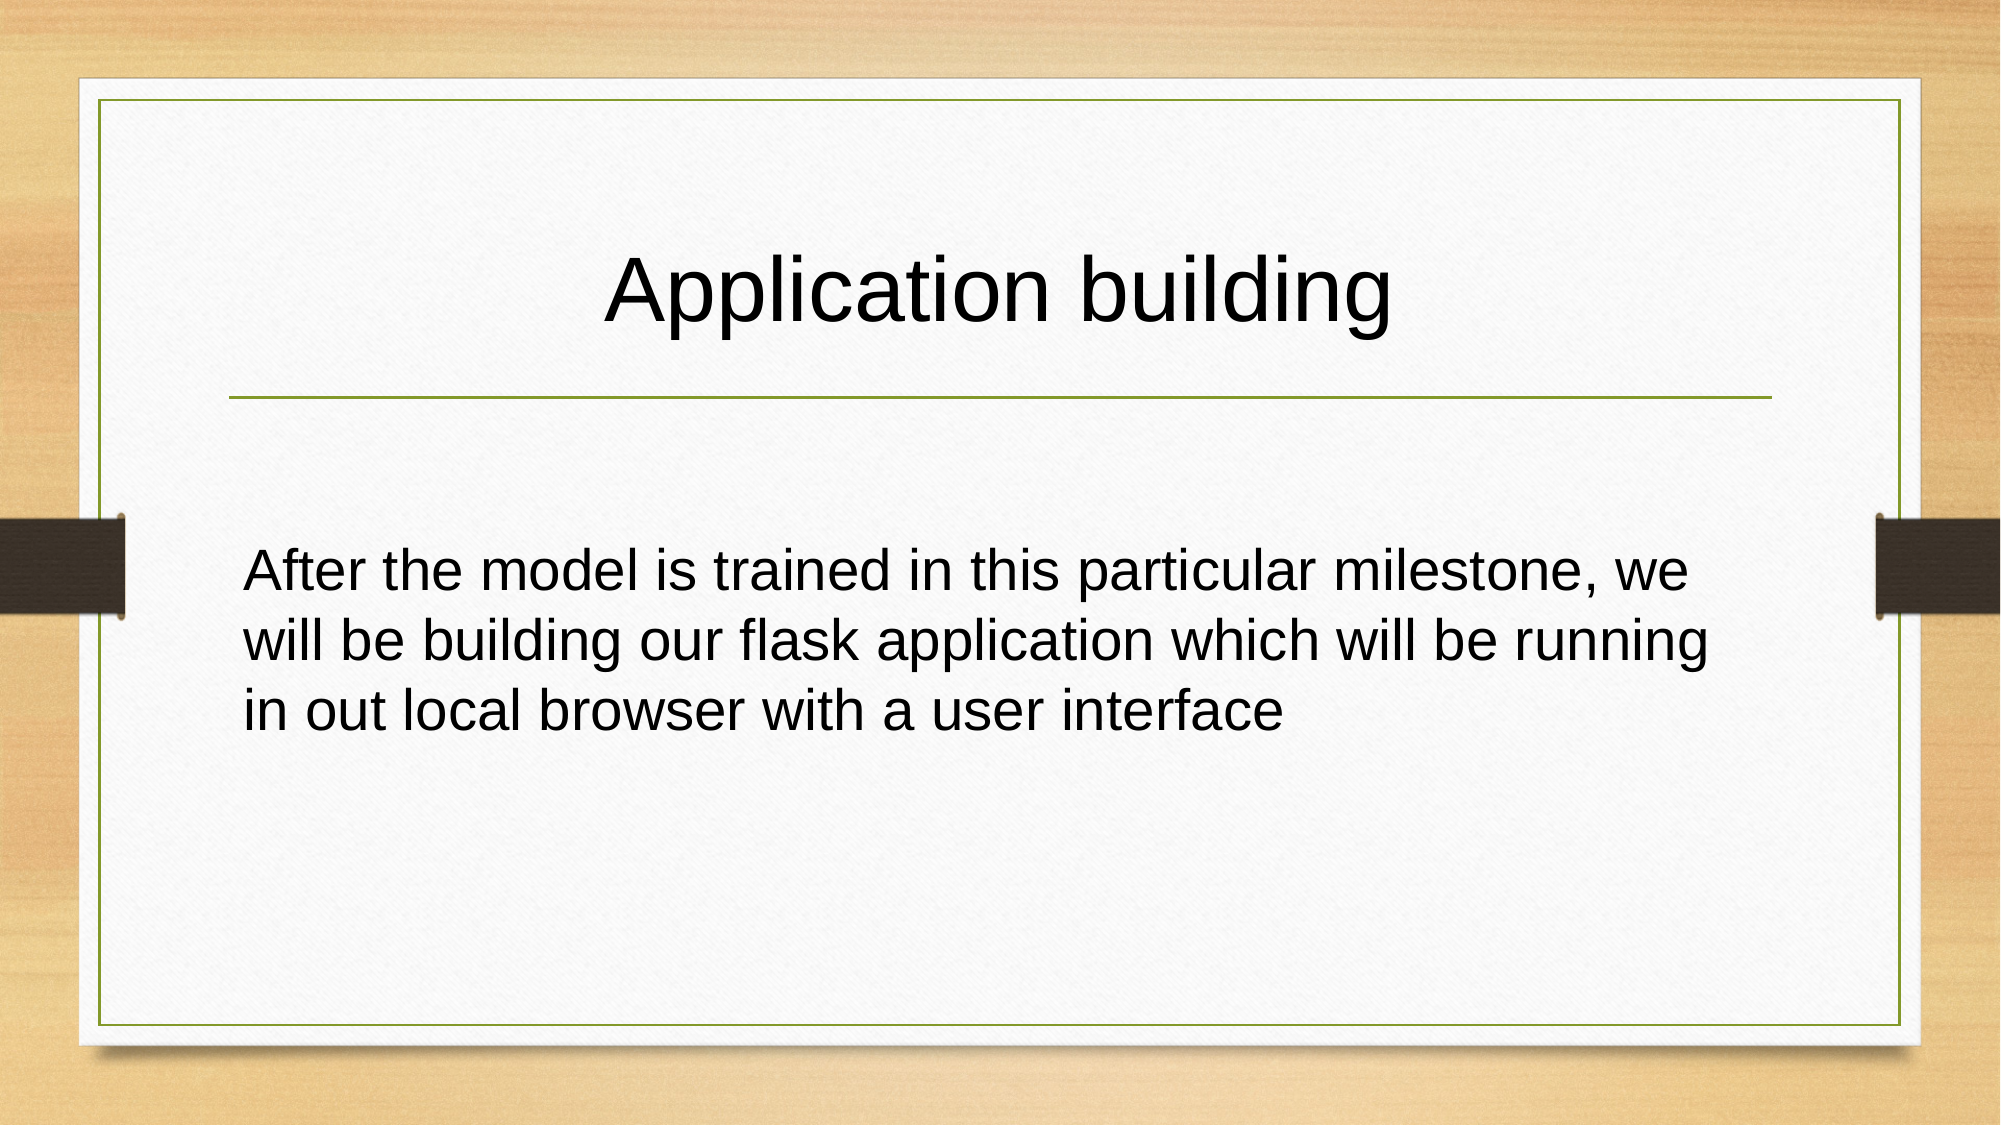

# Application building
After the model is trained in this particular milestone, we will be building our flask application which will be running in out local browser with a user interface